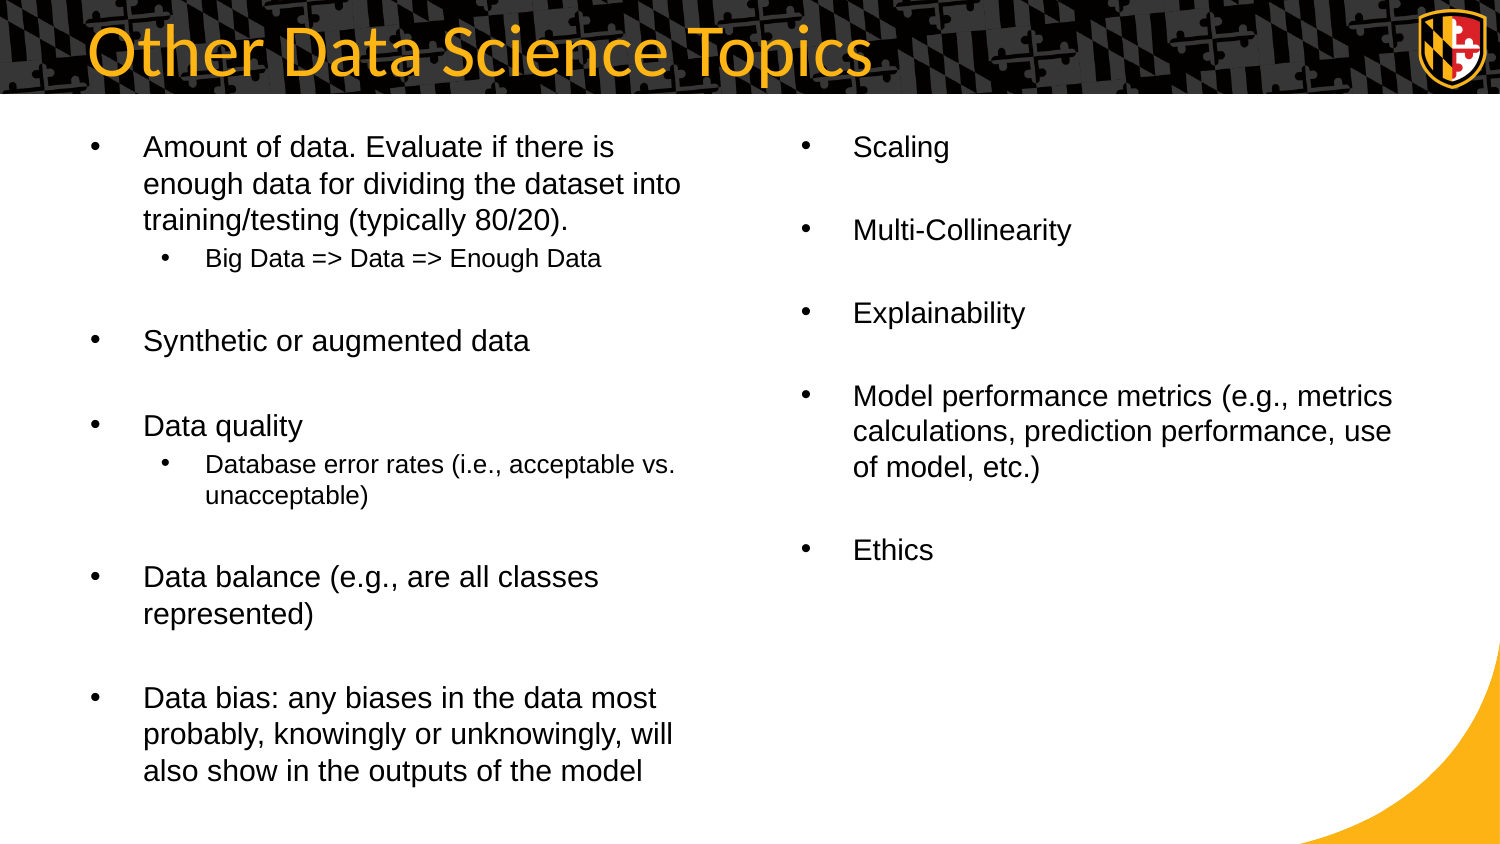

# Other Data Science Topics
Amount of data. Evaluate if there is enough data for dividing the dataset into training/testing (typically 80/20).
Big Data => Data => Enough Data

Synthetic or augmented data

Data quality
Database error rates (i.e., acceptable vs. unacceptable)

Data balance (e.g., are all classes represented)

Data bias: any biases in the data most probably, knowingly or unknowingly, will also show in the outputs of the model
Scaling

Multi-Collinearity

Explainability

Model performance metrics (e.g., metrics calculations, prediction performance, use of model, etc.)

Ethics